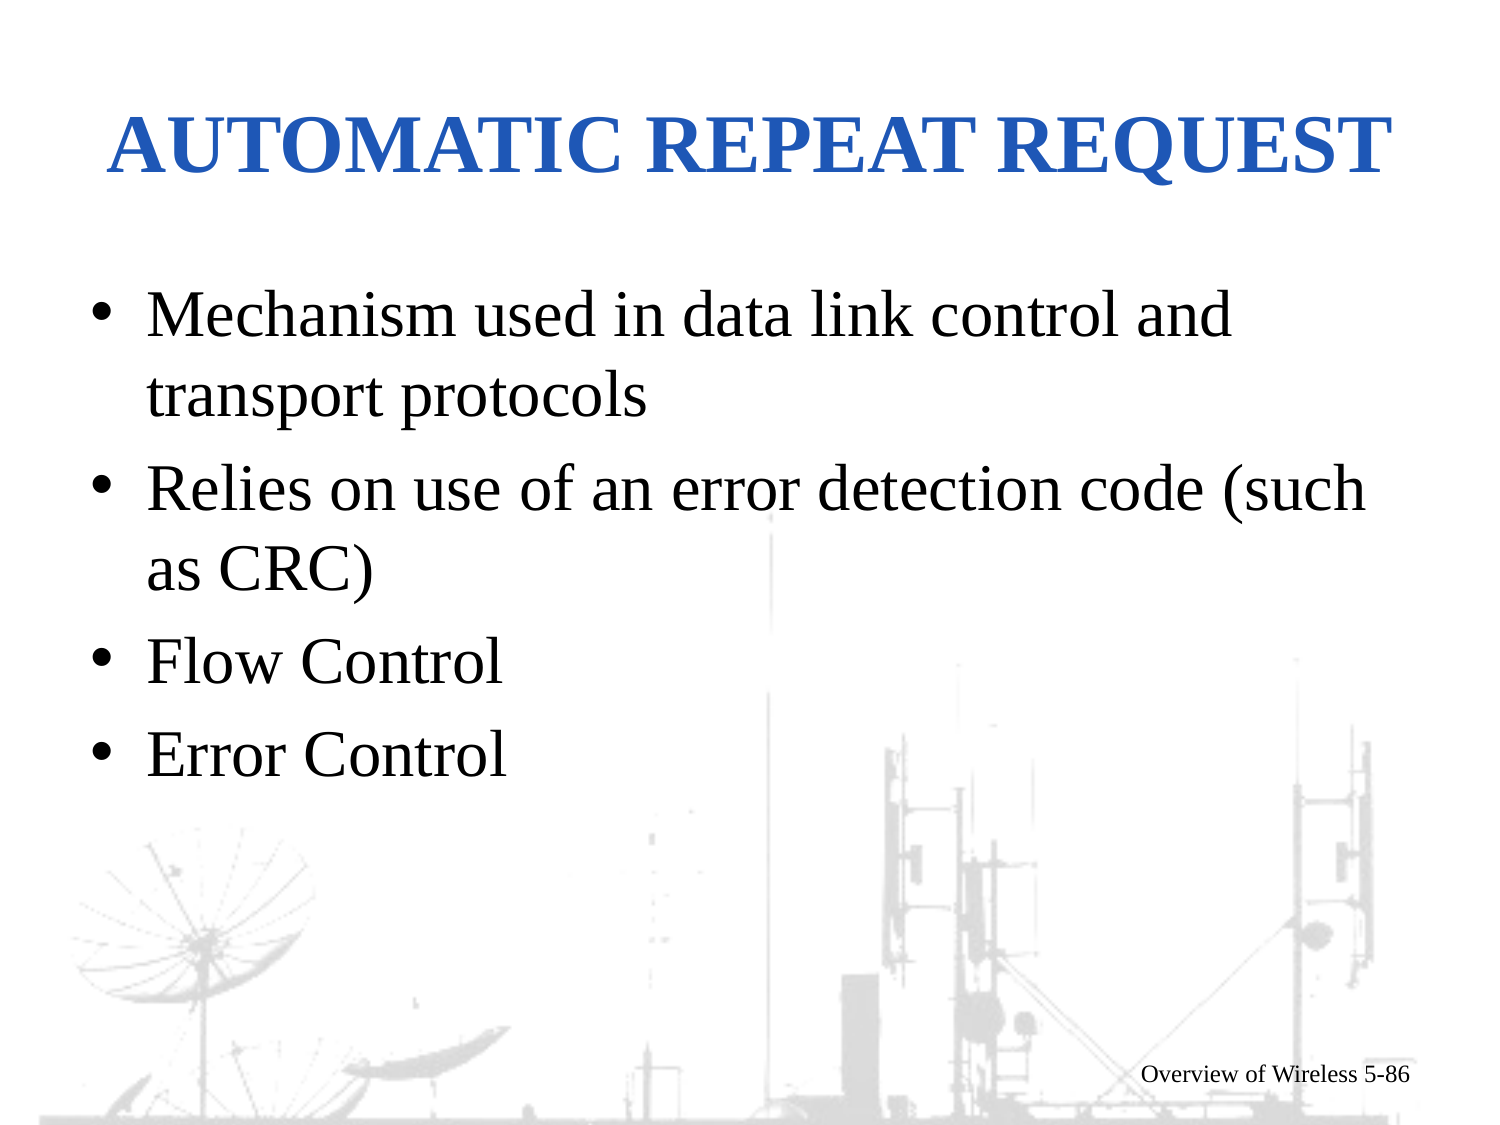

# Automatic Repeat Request
Mechanism used in data link control and transport protocols
Relies on use of an error detection code (such as CRC)
Flow Control
Error Control
Overview of Wireless 5-86